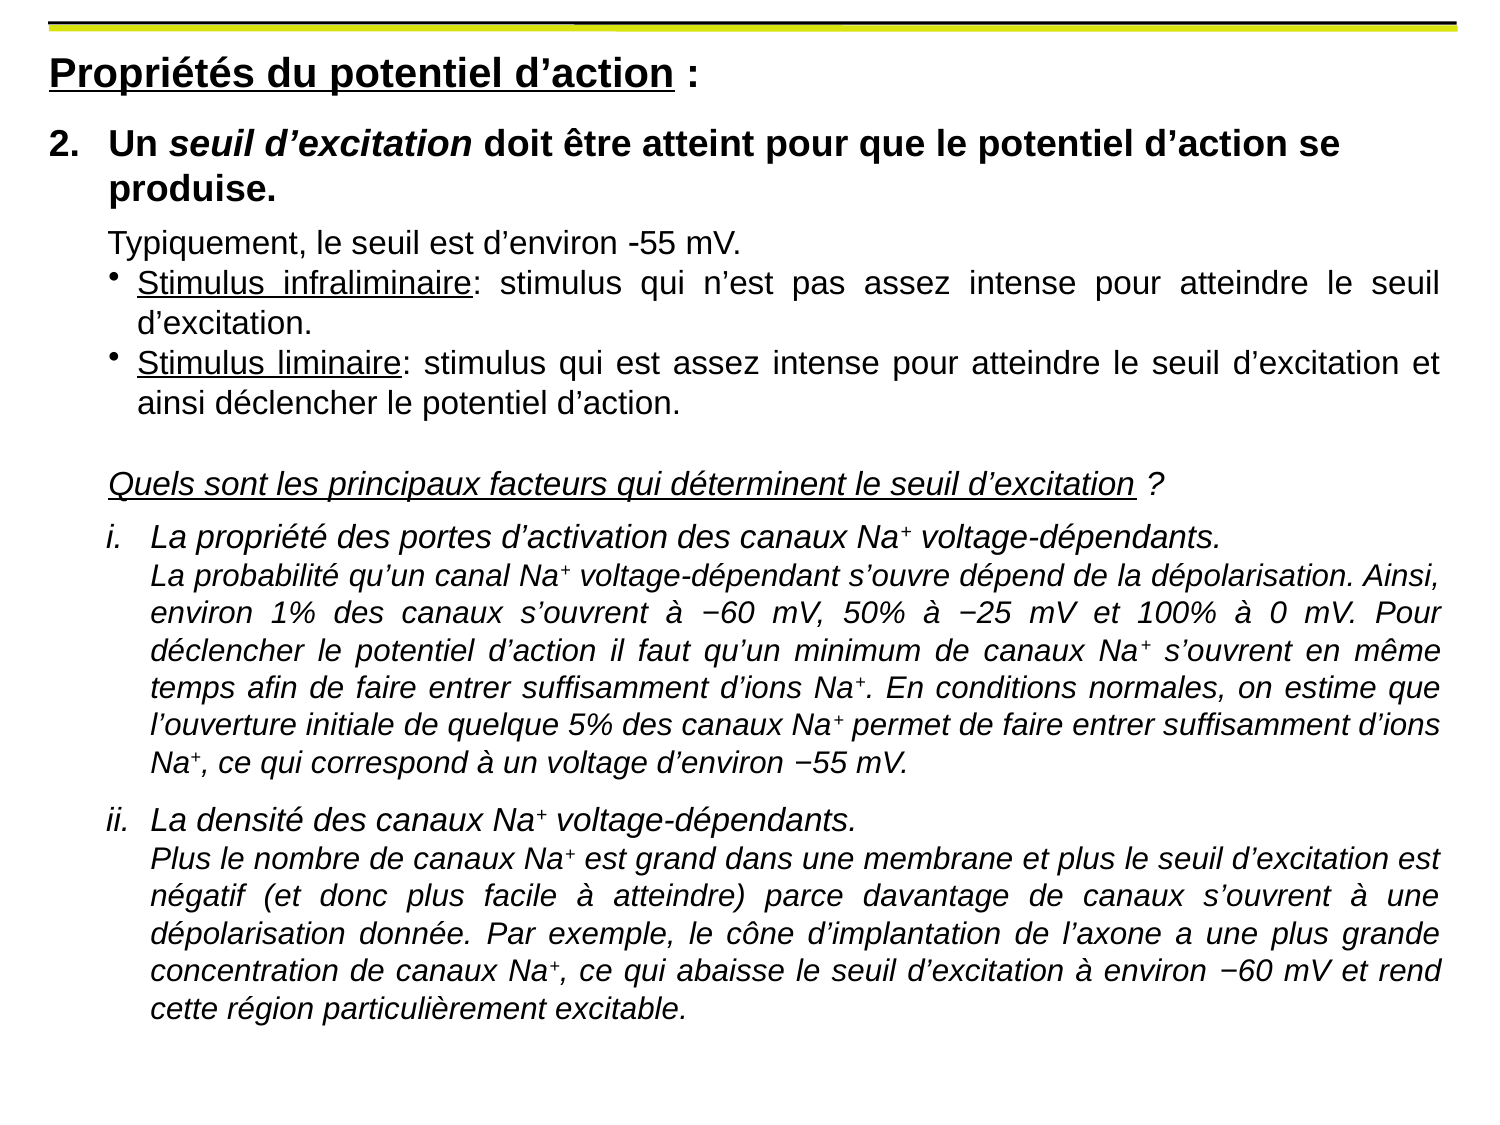

Propriétés du potentiel d’action :
Un seuil d’excitation doit être atteint pour que le potentiel d’action se produise.
Typiquement, le seuil est d’environ −55 mV.
Stimulus infraliminaire: stimulus qui n’est pas assez intense pour atteindre le seuil d’excitation.
Stimulus liminaire: stimulus qui est assez intense pour atteindre le seuil d’excitation et ainsi déclencher le potentiel d’action.
Quels sont les principaux facteurs qui déterminent le seuil d’excitation ?
La propriété des portes d’activation des canaux Na+ voltage-dépendants.
La probabilité qu’un canal Na+ voltage-dépendant s’ouvre dépend de la dépolarisation. Ainsi, environ 1% des canaux s’ouvrent à −60 mV, 50% à −25 mV et 100% à 0 mV. Pour déclencher le potentiel d’action il faut qu’un minimum de canaux Na+ s’ouvrent en même temps afin de faire entrer suffisamment d’ions Na+. En conditions normales, on estime que l’ouverture initiale de quelque 5% des canaux Na+ permet de faire entrer suffisamment d’ions Na+, ce qui correspond à un voltage d’environ −55 mV.
La densité des canaux Na+ voltage-dépendants.
Plus le nombre de canaux Na+ est grand dans une membrane et plus le seuil d’excitation est négatif (et donc plus facile à atteindre) parce davantage de canaux s’ouvrent à une dépolarisation donnée. Par exemple, le cône d’implantation de l’axone a une plus grande concentration de canaux Na+, ce qui abaisse le seuil d’excitation à environ −60 mV et rend cette région particulièrement excitable.